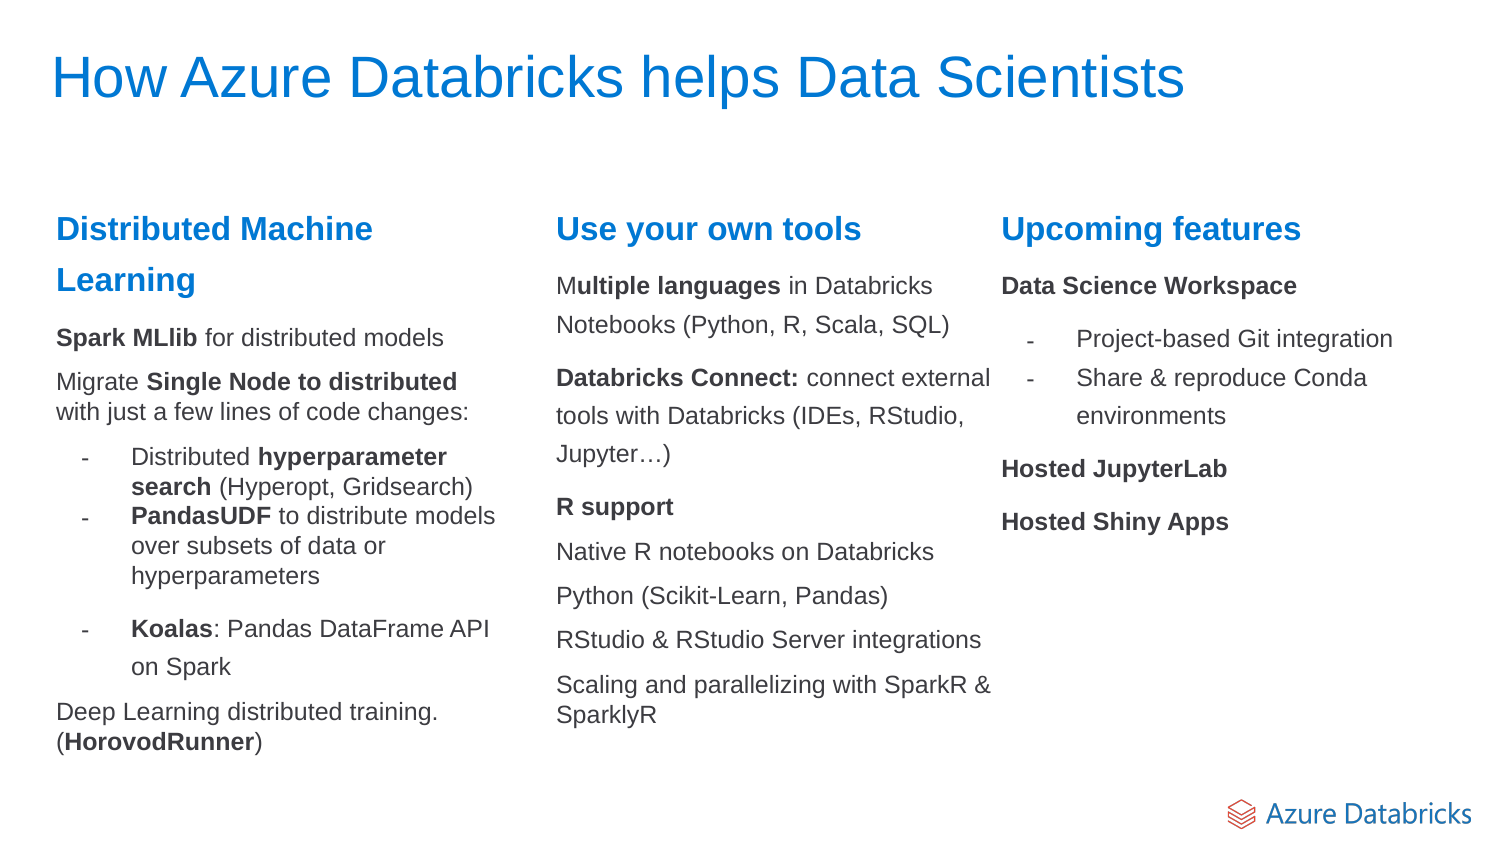

Standard packaging format for reproducible ML runs
Folder of code + data files with a “MLproject” description file
How Azure Databricks helps Data Scientists
Upcoming features
Data Science Workspace
Project-based Git integration
Share & reproduce Conda environments
Hosted JupyterLab
Hosted Shiny Apps

Distributed Machine Learning
Spark MLlib for distributed models
Migrate Single Node to distributed with just a few lines of code changes:
Distributed hyperparameter search (Hyperopt, Gridsearch)
PandasUDF to distribute models over subsets of data or hyperparameters
Koalas: Pandas DataFrame API on Spark
Deep Learning distributed training. (HorovodRunner)
Use your own tools
Multiple languages in Databricks Notebooks (Python, R, Scala, SQL)
Databricks Connect: connect external tools with Databricks (IDEs, RStudio, Jupyter…)
R support
Native R notebooks on Databricks
Python (Scikit-Learn, Pandas)
RStudio & RStudio Server integrations
Scaling and parallelizing with SparkR & SparklyR